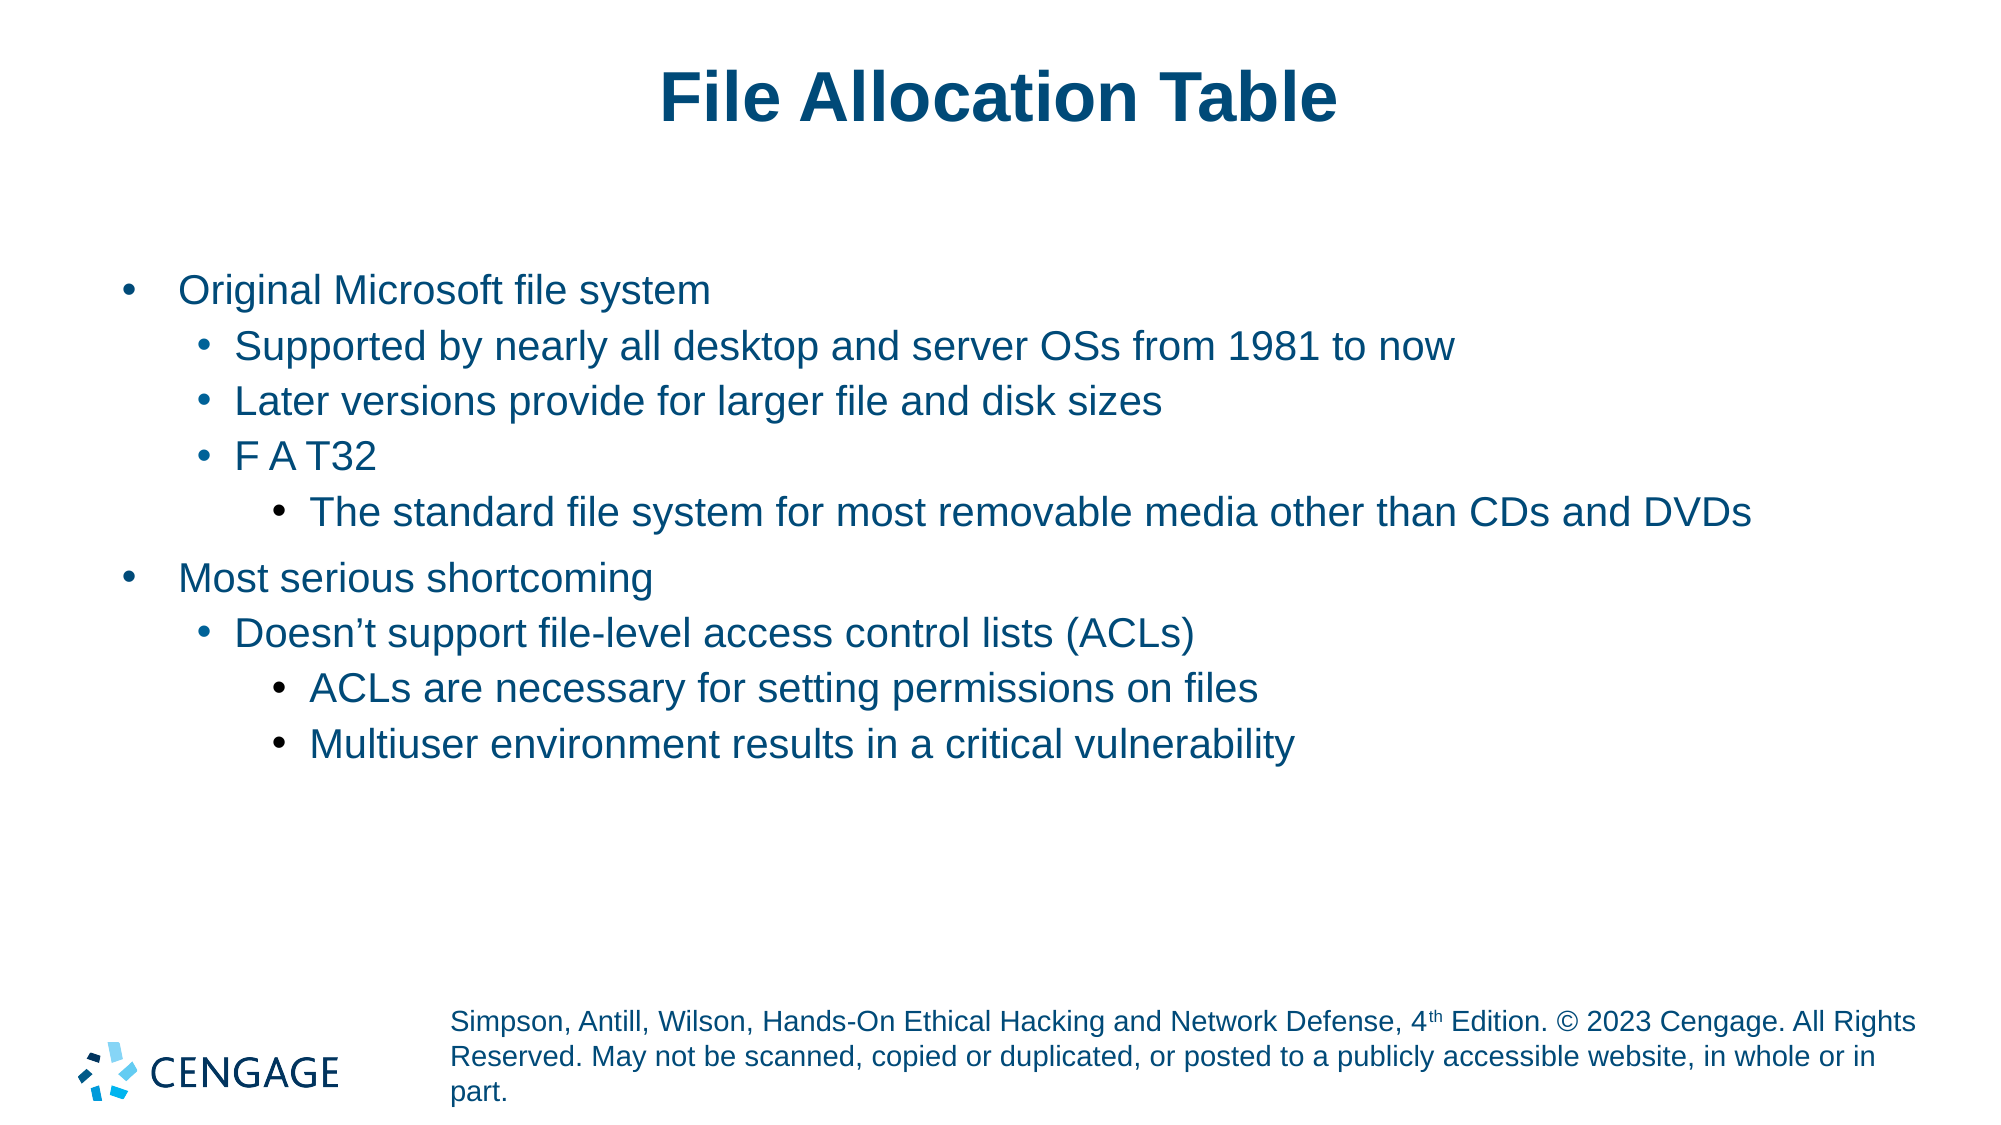

# File Allocation Table
Original Microsoft file system
Supported by nearly all desktop and server OSs from 1981 to now
Later versions provide for larger file and disk sizes
F A T32
The standard file system for most removable media other than CDs and DVDs
Most serious shortcoming
Doesn’t support file-level access control lists (ACLs)
ACLs are necessary for setting permissions on files
Multiuser environment results in a critical vulnerability